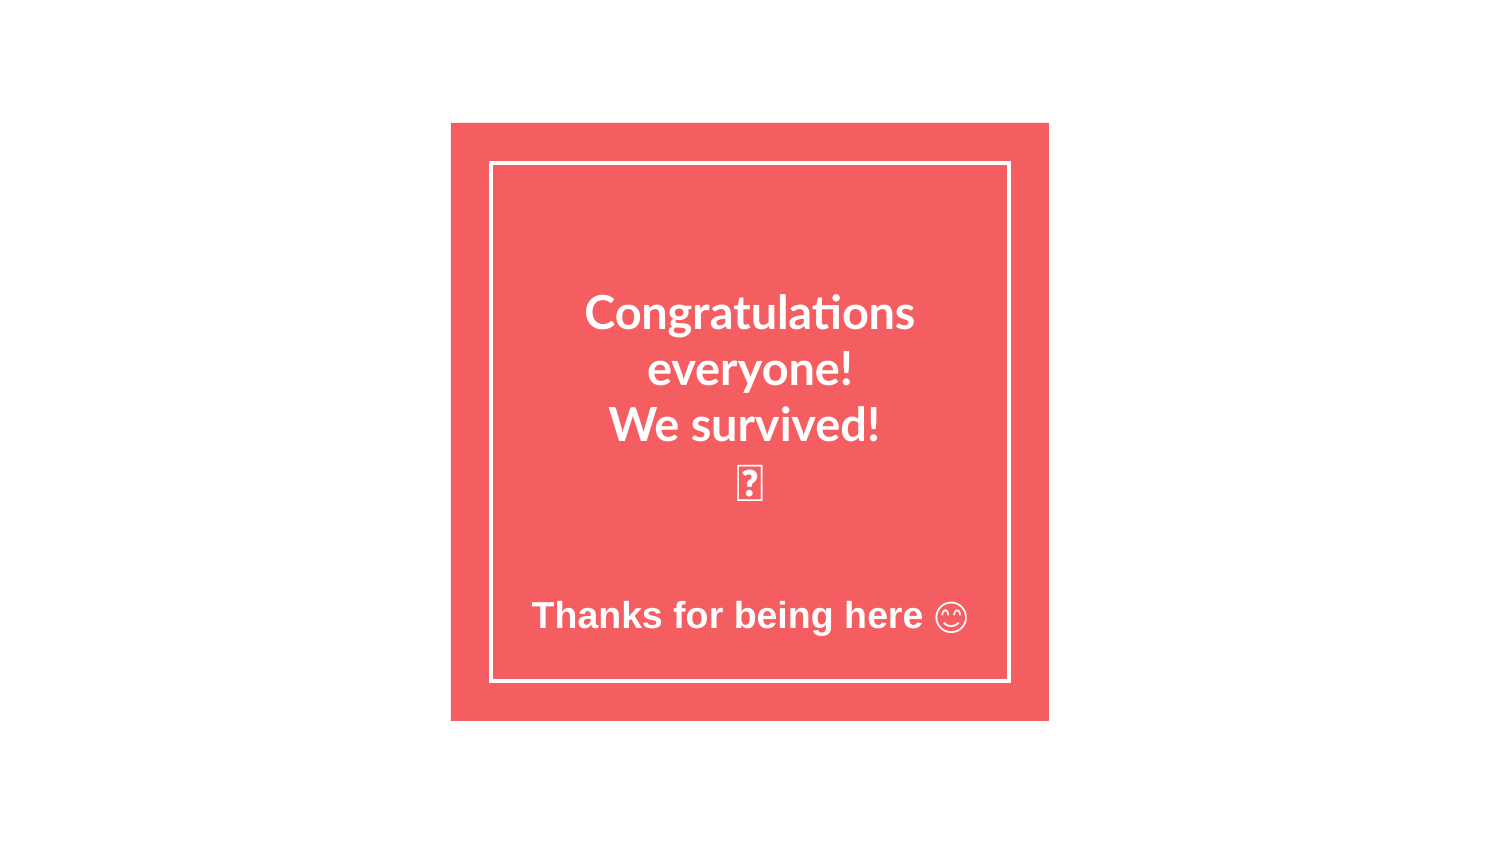

# Congratulations everyone!
We survived!
🥳
Thanks for being here 😊